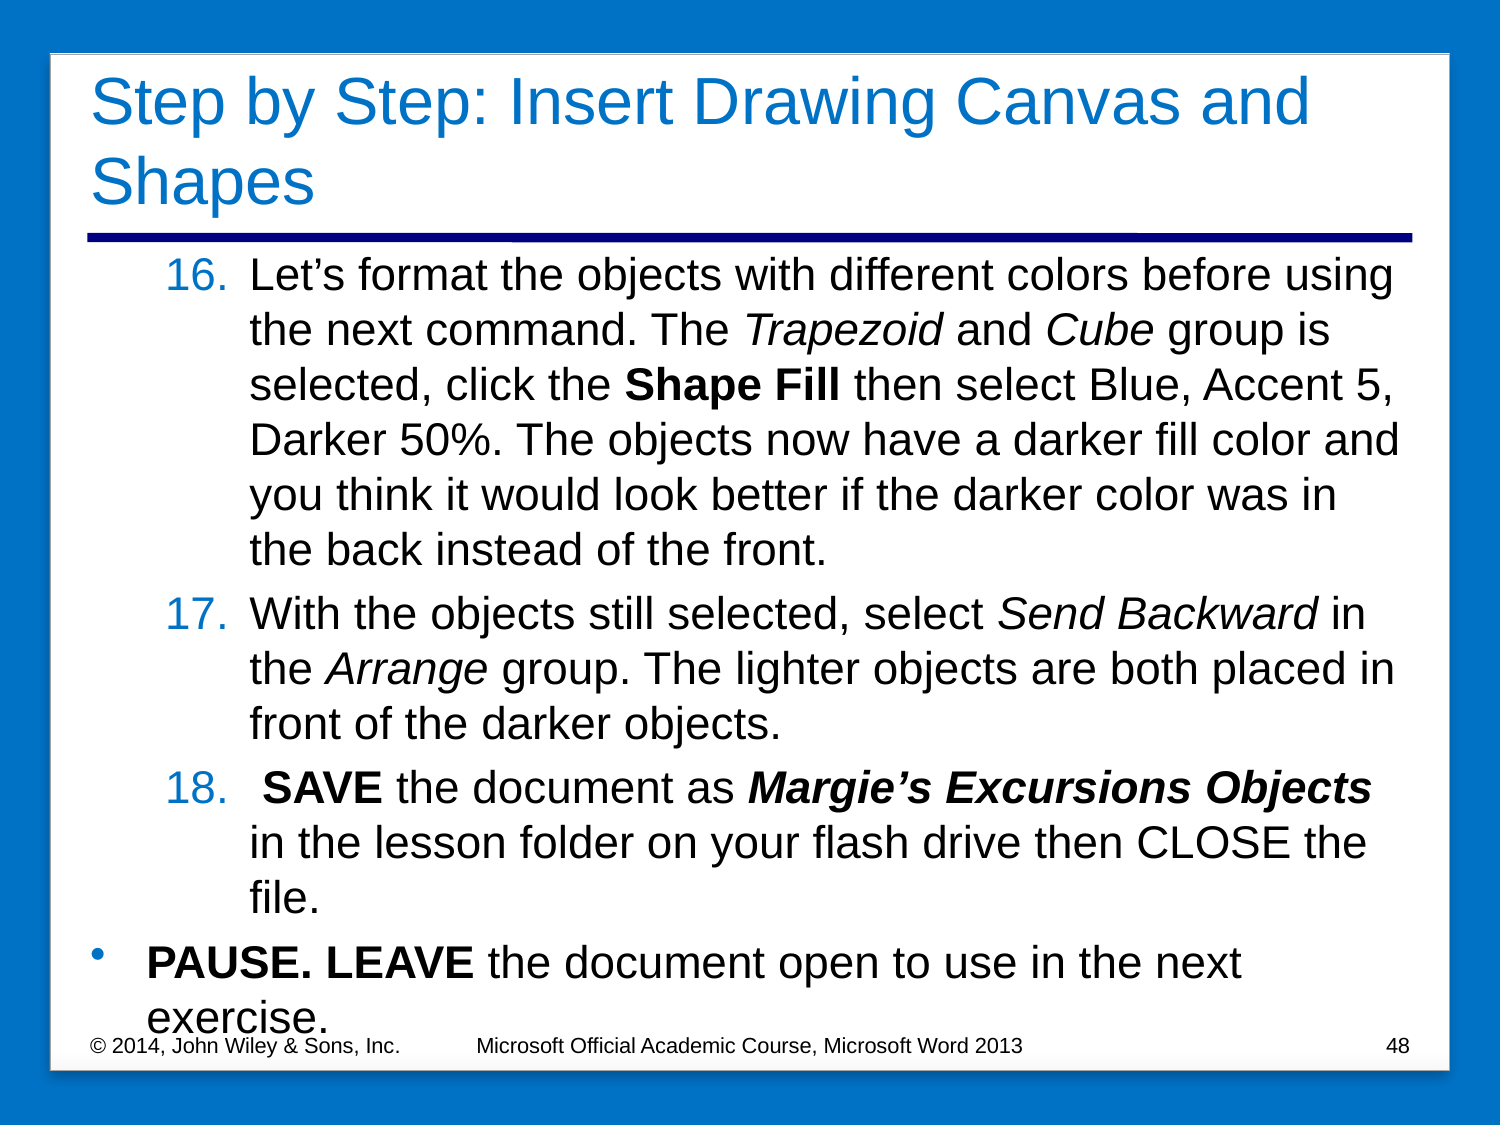

# Step by Step: Insert Drawing Canvas and Shapes
Let’s format the objects with different colors before using the next command. The Trapezoid and Cube group is selected, click the Shape Fill then select Blue, Accent 5, Darker 50%. The objects now have a darker fill color and you think it would look better if the darker color was in the back instead of the front.
With the objects still selected, select Send Backward in the Arrange group. The lighter objects are both placed in front of the darker objects.
 SAVE the document as Margie’s Excursions Objects in the lesson folder on your flash drive then CLOSE the file.
PAUSE. LEAVE the document open to use in the next exercise.
© 2014, John Wiley & Sons, Inc.
Microsoft Official Academic Course, Microsoft Word 2013
48